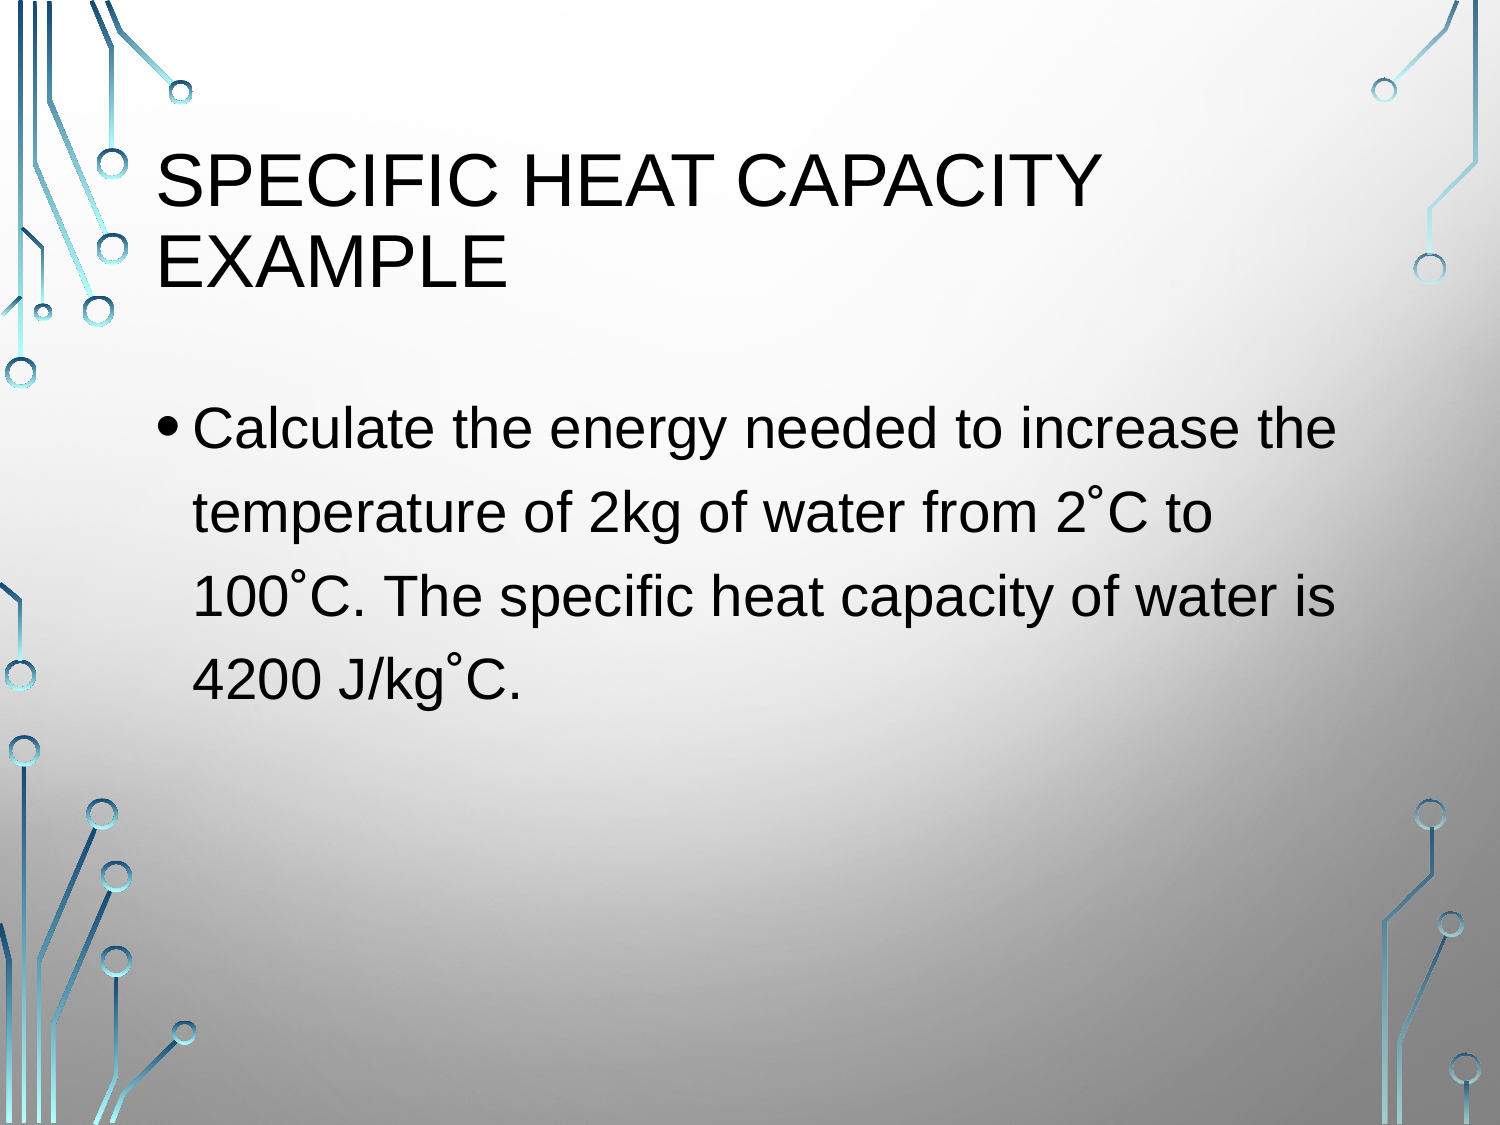

# Specific heat capacity example
Calculate the energy needed to increase the temperature of 2kg of water from 2˚C to 100˚C. The specific heat capacity of water is 4200 J/kg˚C.